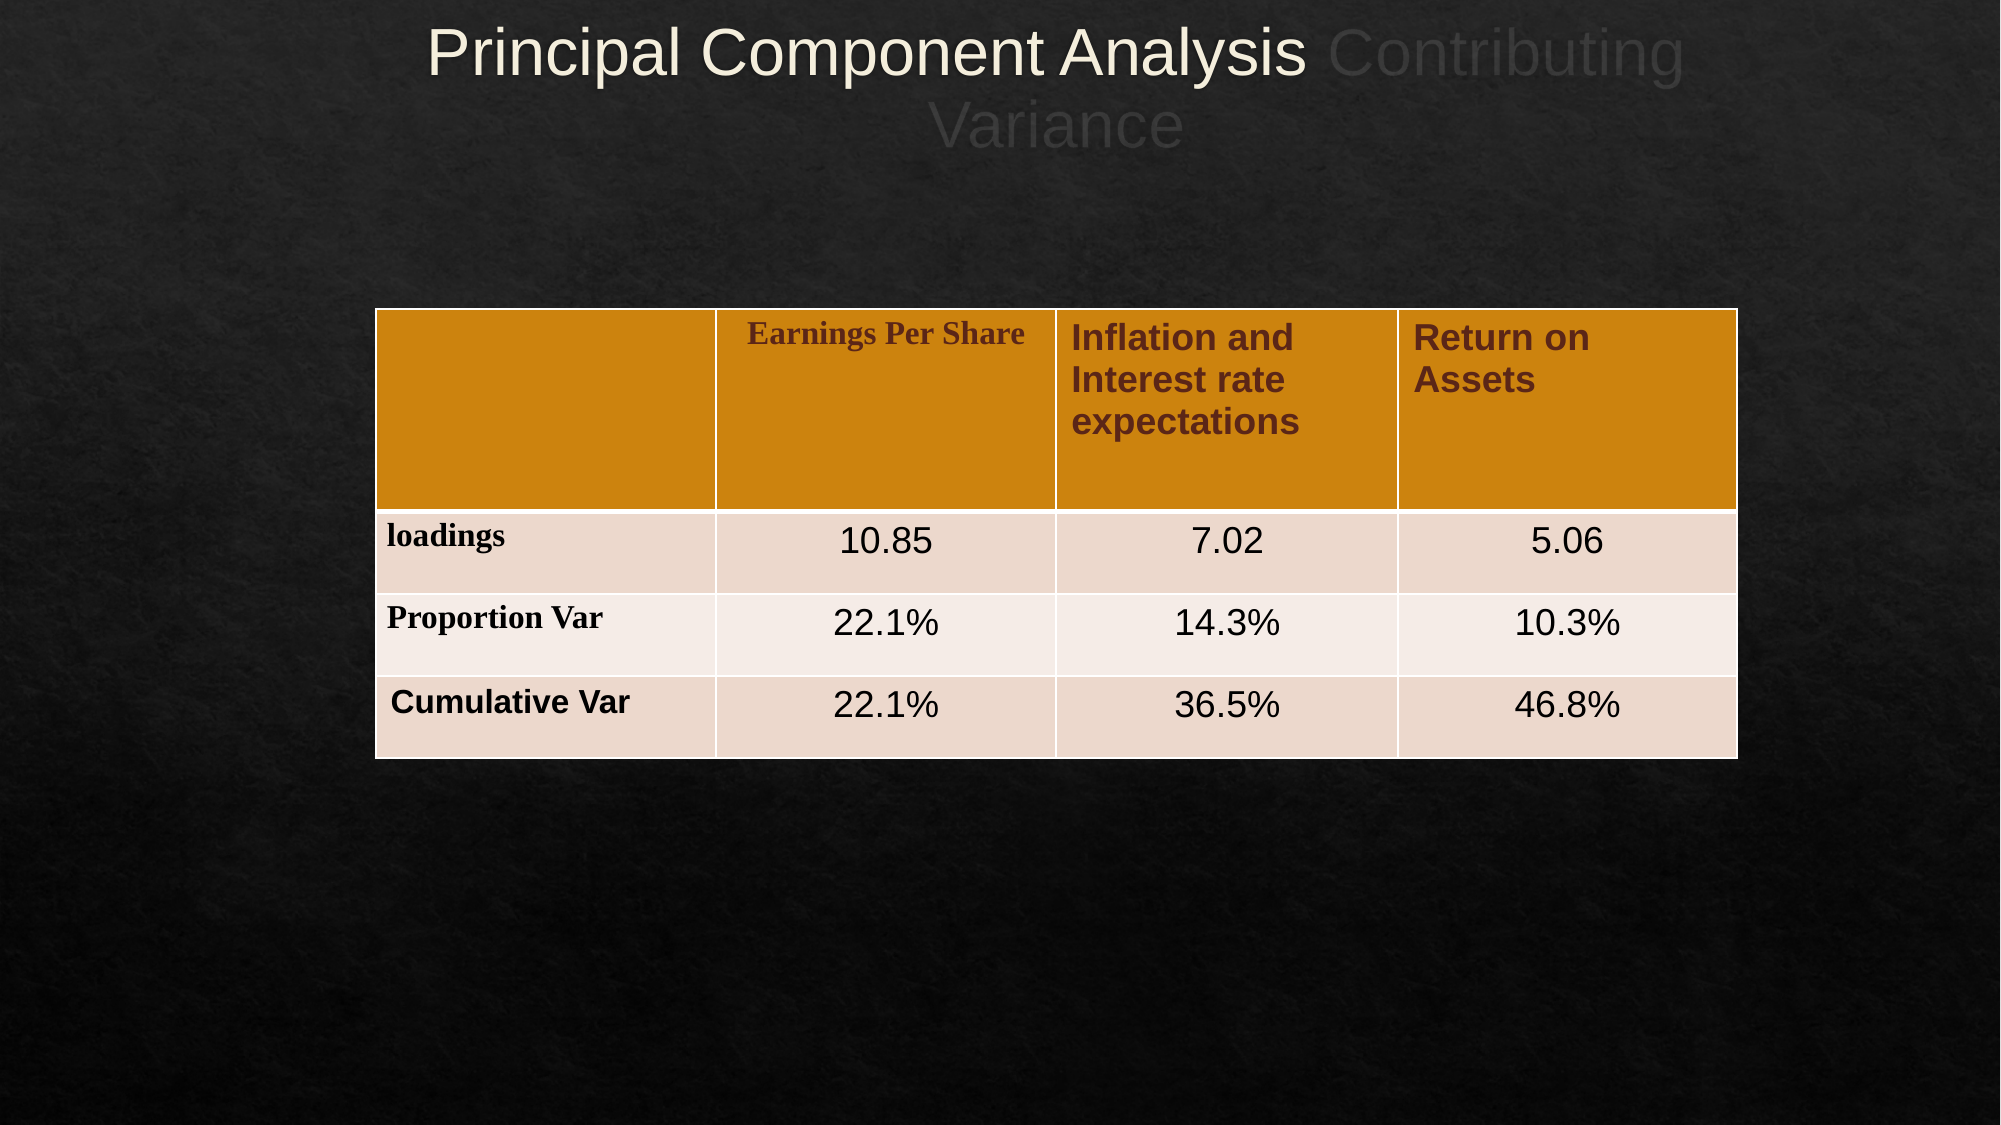

# Principal Component Analysis Contributing Variance
|  | Earnings Per Share | Inflation and Interest rate expectations | Return on Assets |
| --- | --- | --- | --- |
| loadings | 10.85 | 7.02 | 5.06 |
| Proportion Var | 22.1% | 14.3% | 10.3% |
| Cumulative Var | 22.1% | 36.5% | 46.8% |